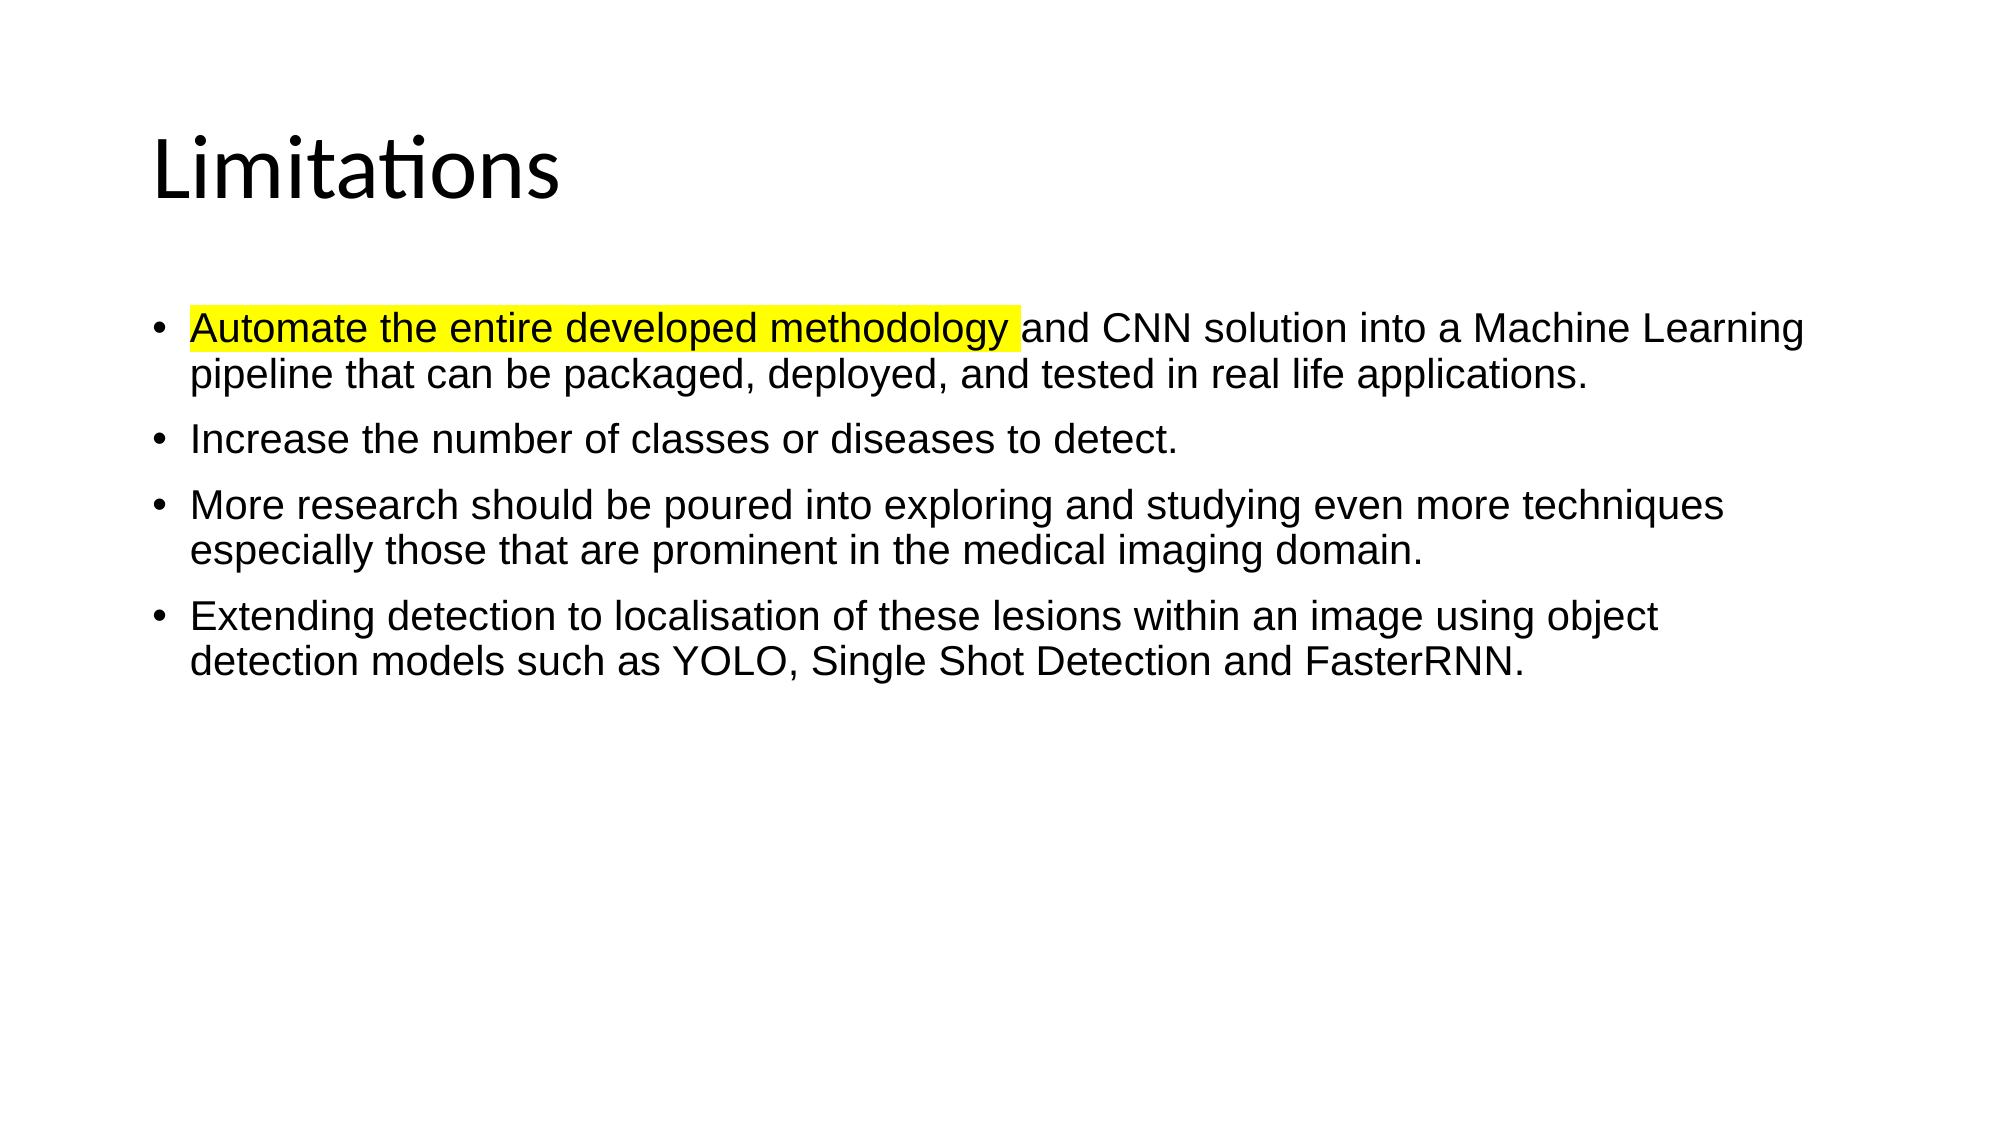

# Limitations
Automate the entire developed methodology and CNN solution into a Machine Learning pipeline that can be packaged, deployed, and tested in real life applications.
Increase the number of classes or diseases to detect.
More research should be poured into exploring and studying even more techniques especially those that are prominent in the medical imaging domain.
Extending detection to localisation of these lesions within an image using object
detection models such as YOLO, Single Shot Detection and FasterRNN.